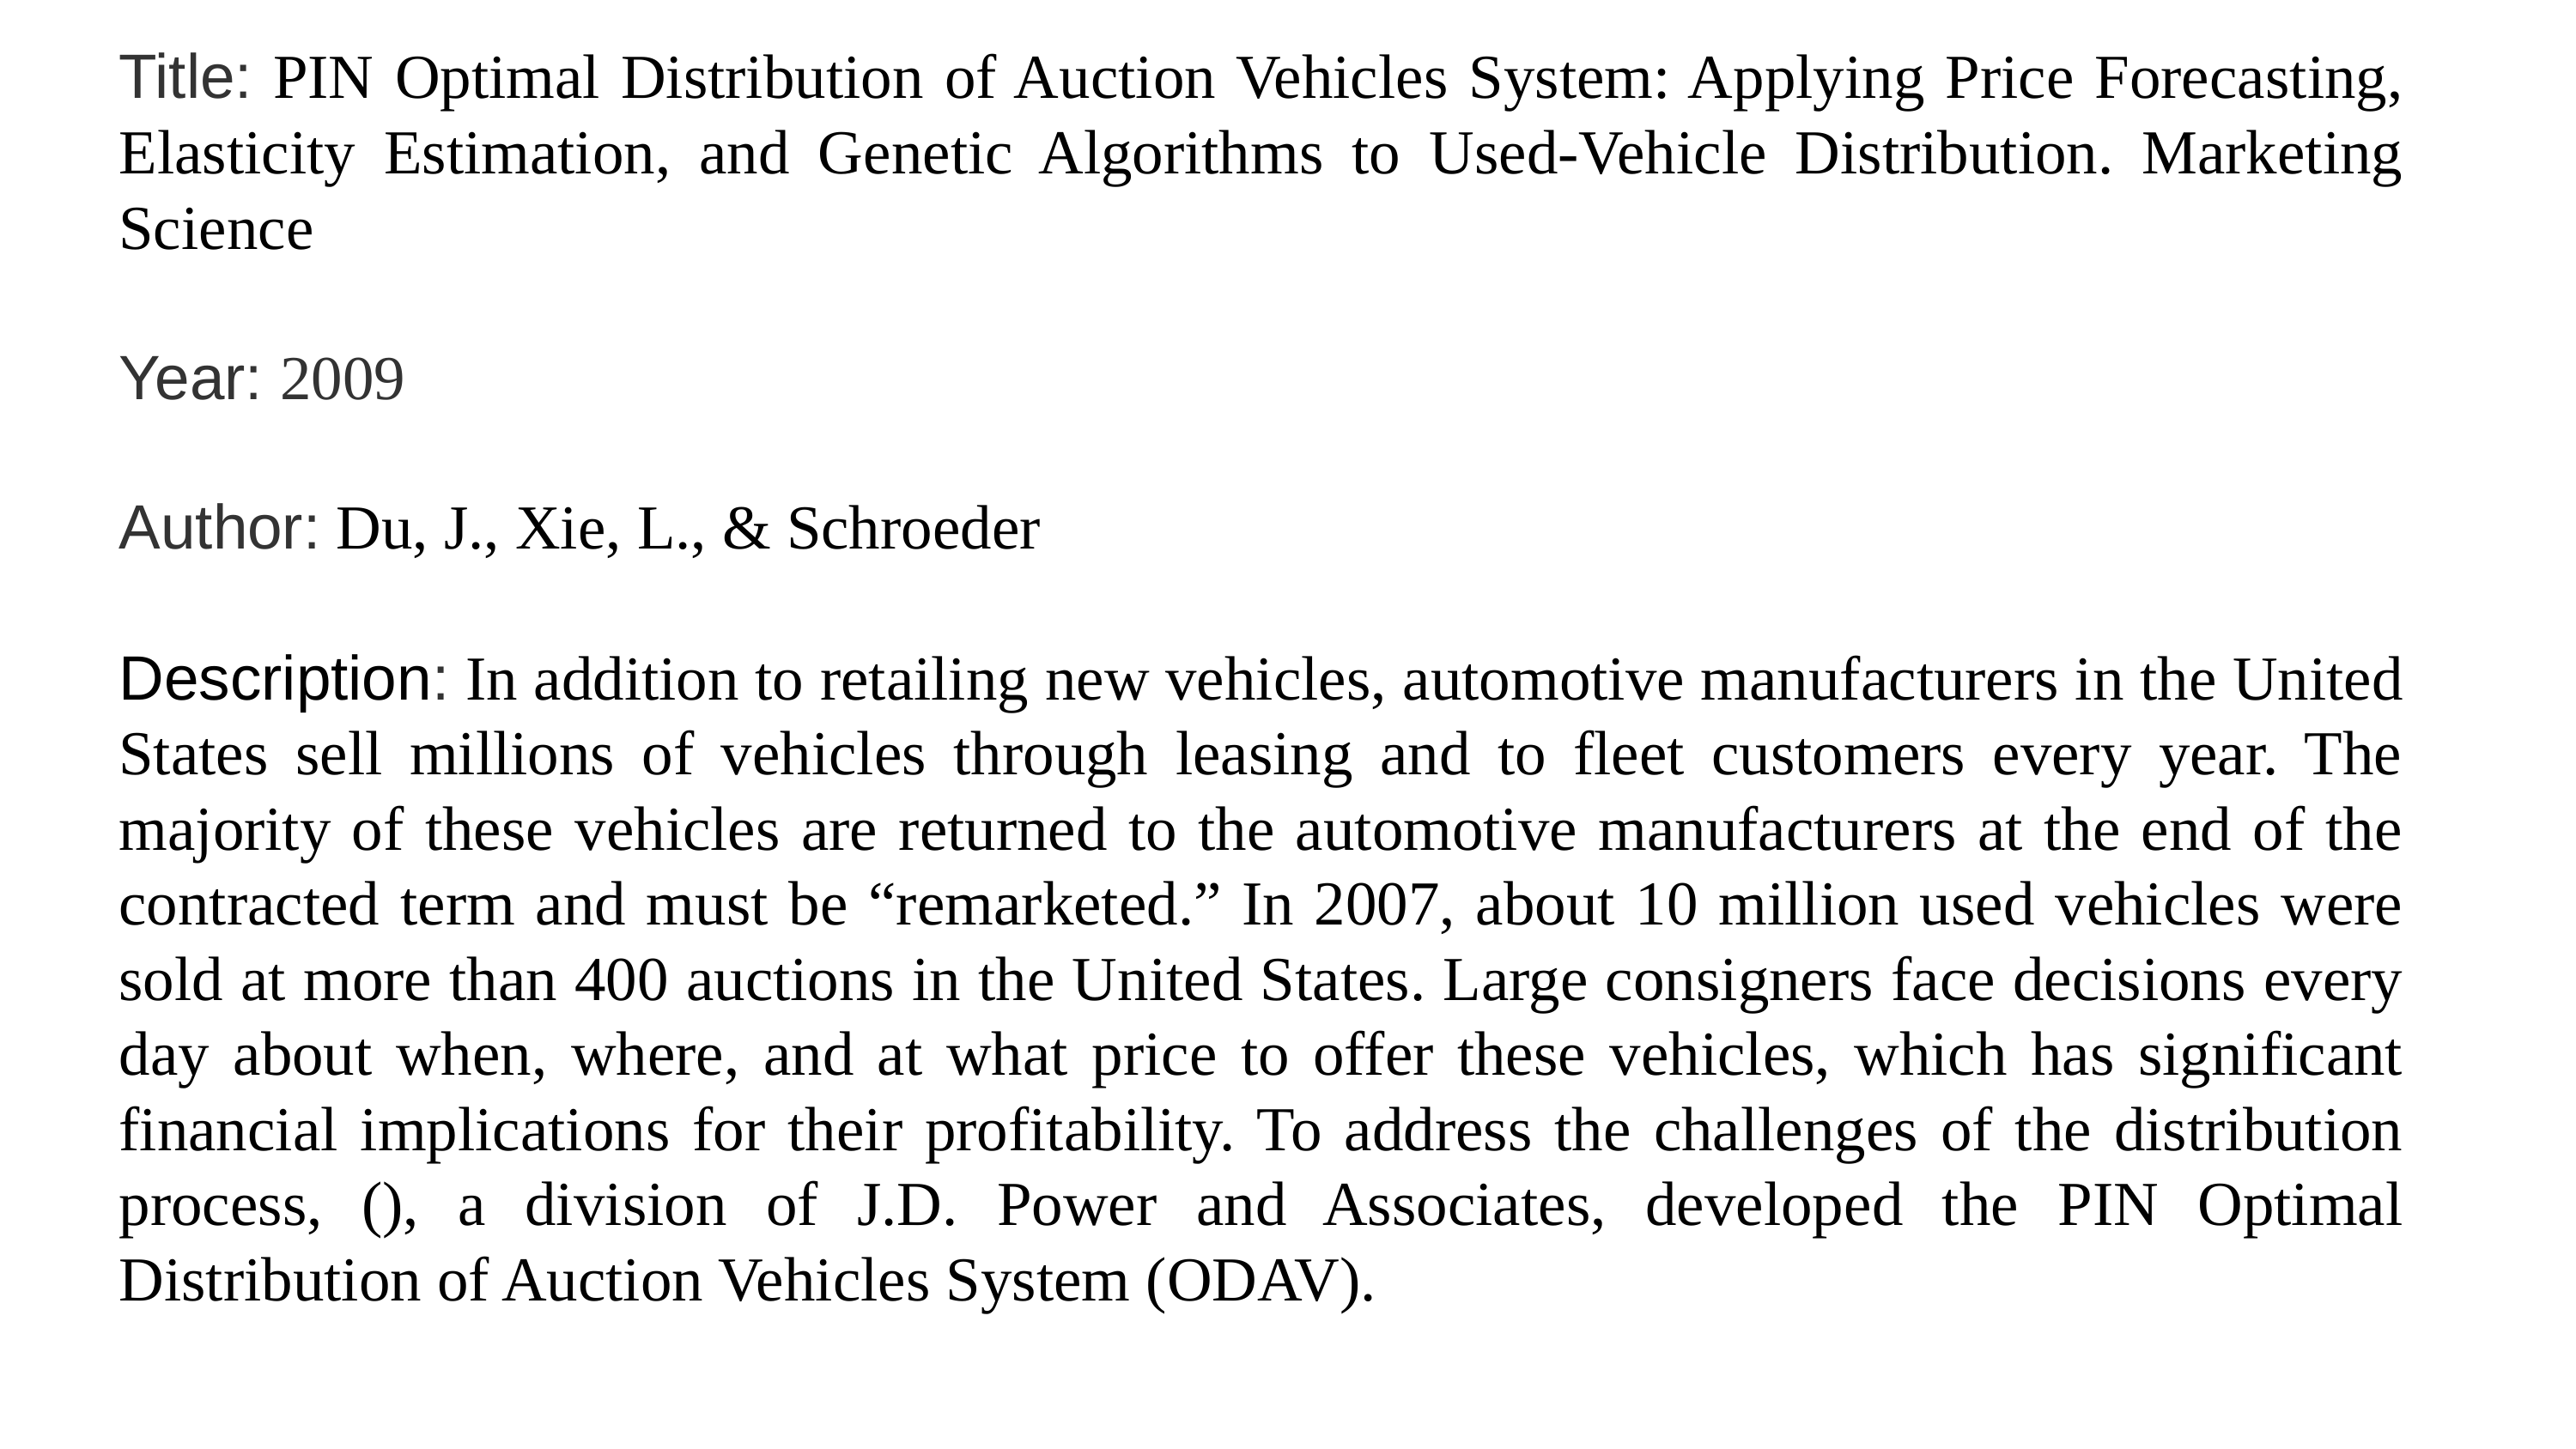

Title: PIN Optimal Distribution of Auction Vehicles System: Applying Price Forecasting, Elasticity Estimation, and Genetic Algorithms to Used-Vehicle Distribution. Marketing Science

Year: 2009

Author: Du, J., Xie, L., & Schroeder

Description: In addition to retailing new vehicles, automotive manufacturers in the United States sell millions of vehicles through leasing and to fleet customers every year. The majority of these vehicles are returned to the automotive manufacturers at the end of the contracted term and must be “remarketed.” In 2007, about 10 million used vehicles were sold at more than 400 auctions in the United States. Large consigners face decisions every day about when, where, and at what price to offer these vehicles, which has significant financial implications for their profitability. To address the challenges of the distribution process, (), a division of J.D. Power and Associates, developed the PIN Optimal Distribution of Auction Vehicles System (ODAV).